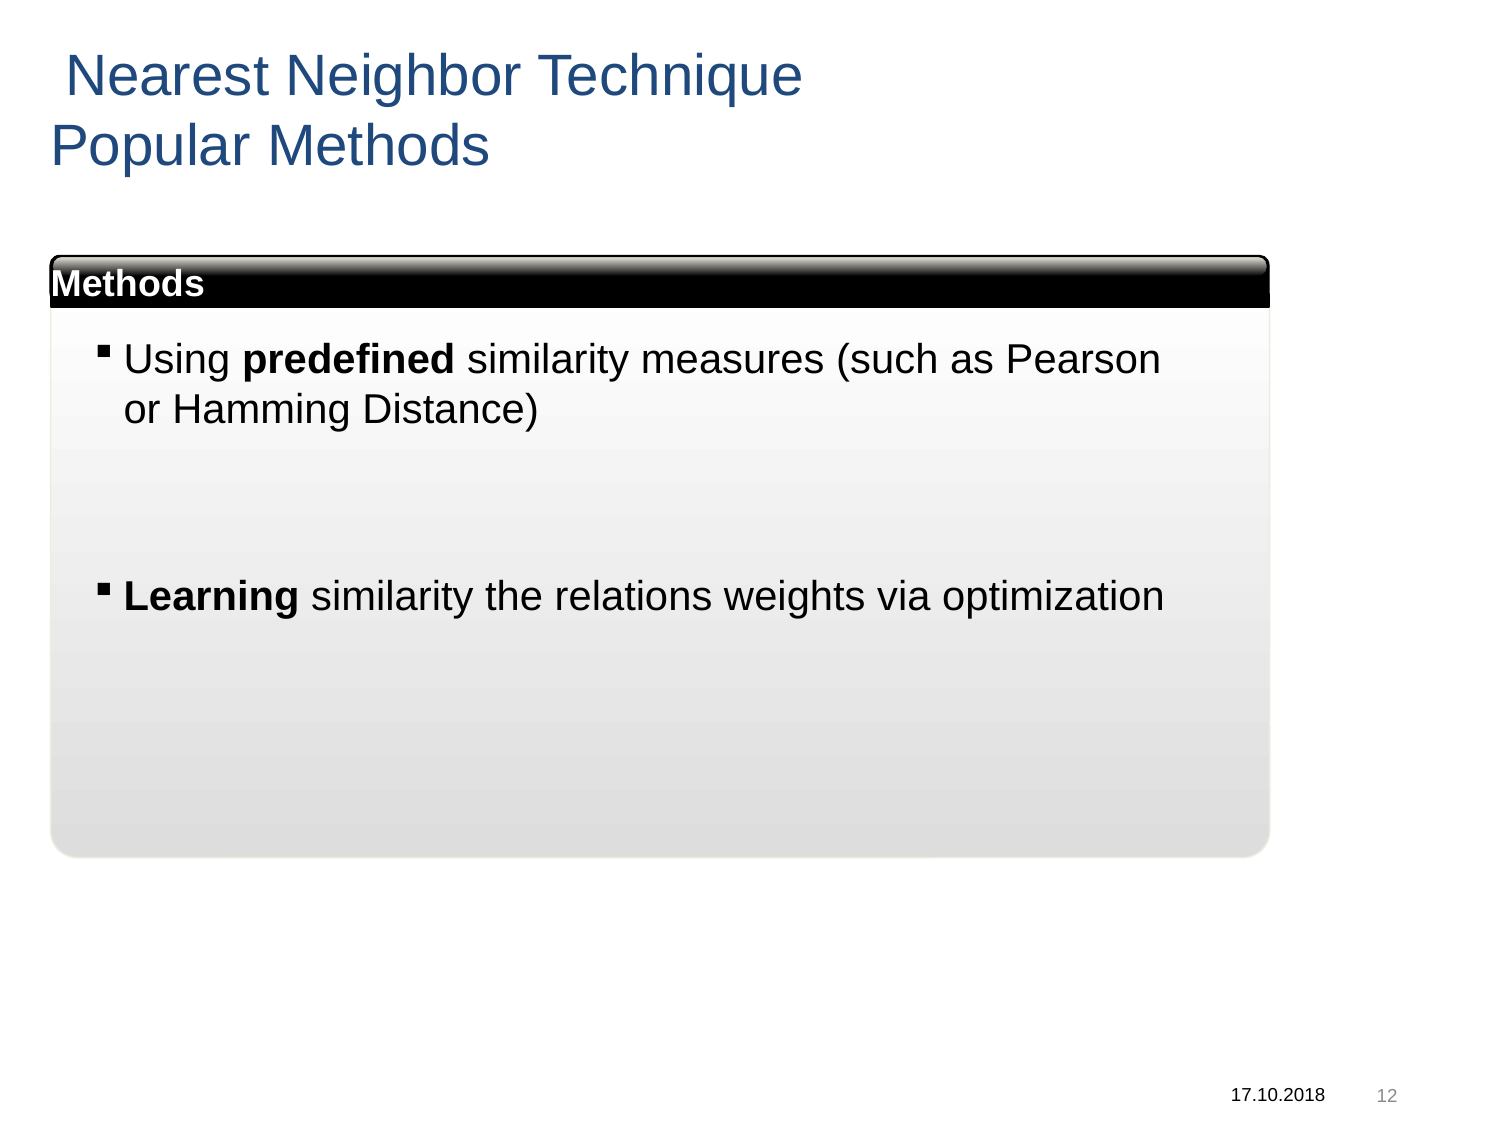

Nearest Neighbor Technique
Popular Methods

Methods

Using predefined similarity measures (such as Pearson or Hamming Distance)

Learning similarity the relations weights via optimization
17.10.2018
12